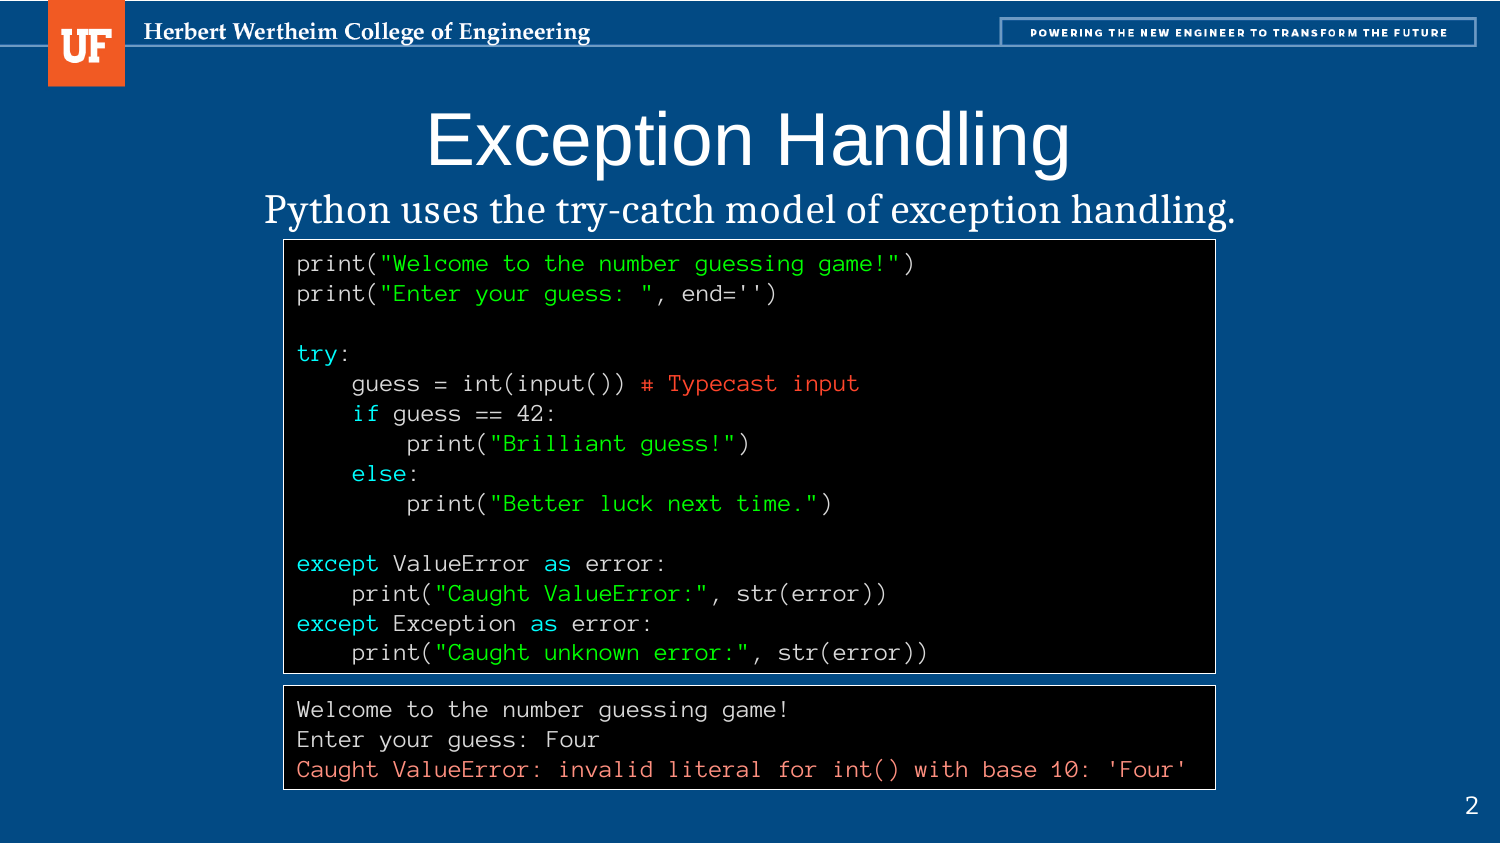

# Exception Handling
Python uses the try-catch model of exception handling.
print("Welcome to the number guessing game!")
print("Enter your guess: ", end='')

try:
    guess = int(input()) # Typecast input
    if guess == 42:
        print("Brilliant guess!")
    else:
        print("Better luck next time.")

except ValueError as error:
    print("Caught ValueError:", str(error))
except Exception as error:
    print("Caught unknown error:", str(error))
Welcome to the number guessing game!
Enter your guess:
Caught ValueError: invalid literal for int() with base 10: 'Four'
Four
2